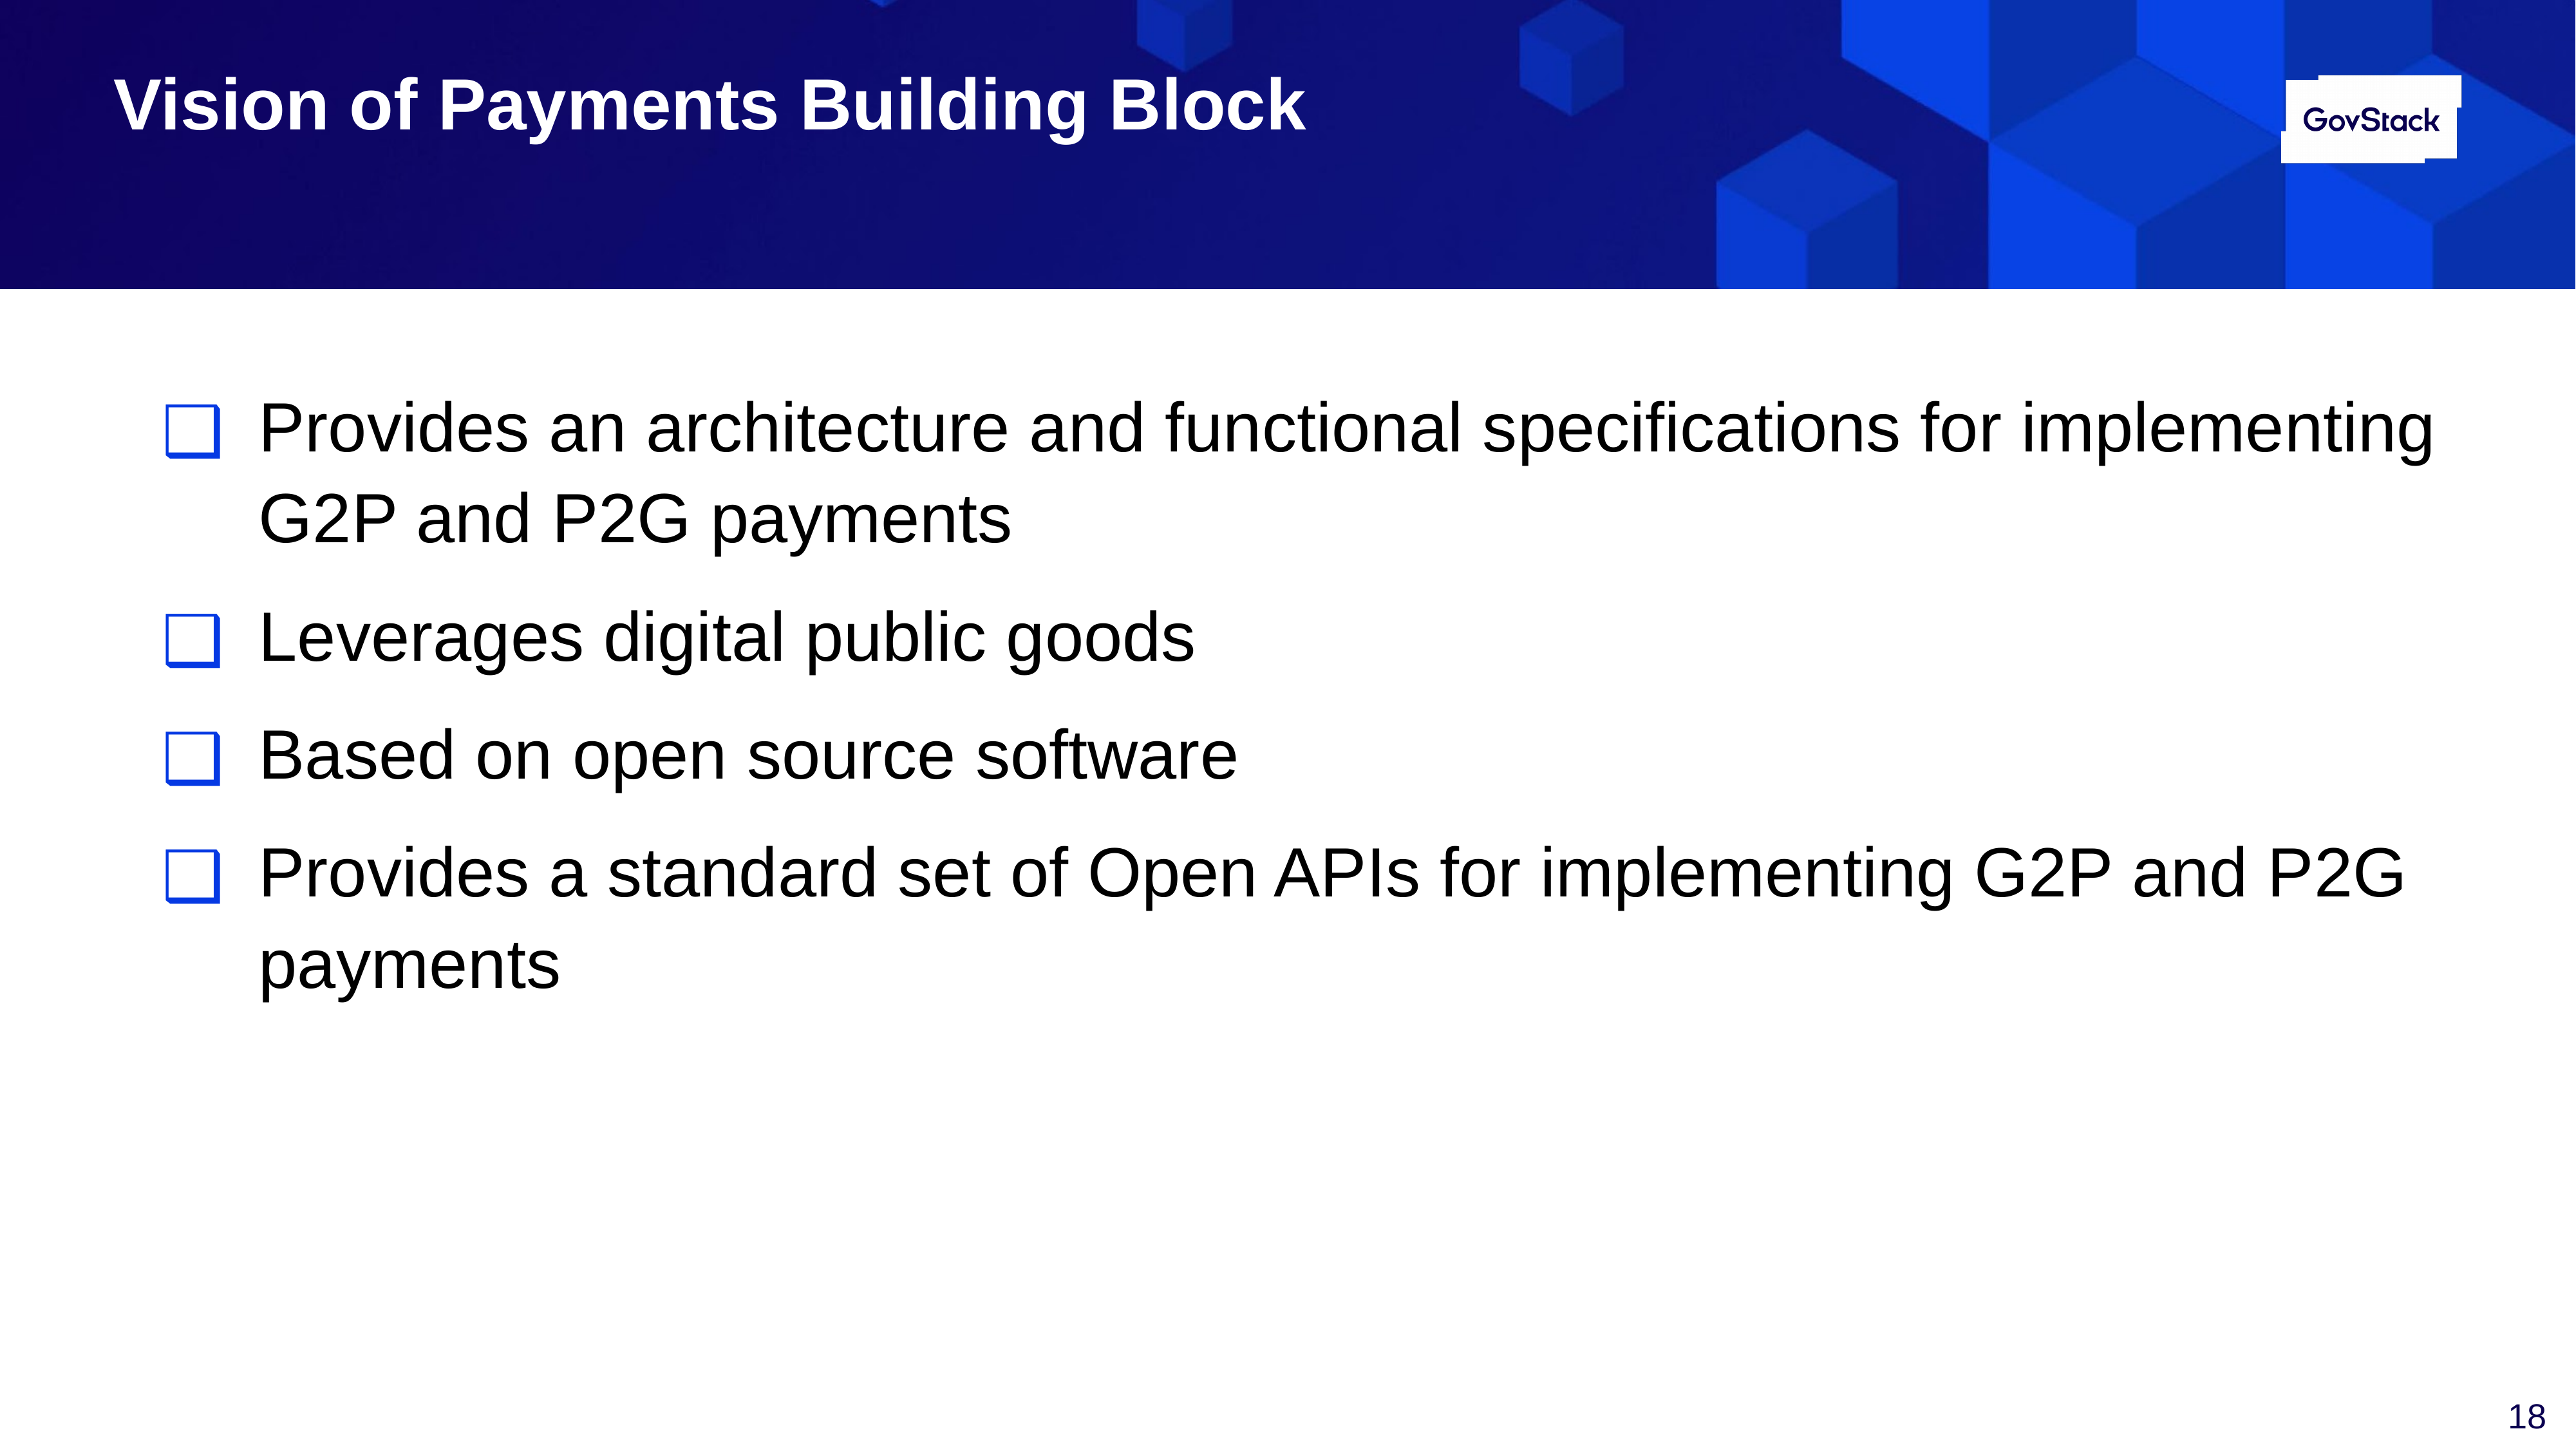

# Vision of Payments Building Block
Provides an architecture and functional specifications for implementing G2P and P2G payments
Leverages digital public goods
Based on open source software
Provides a standard set of Open APIs for implementing G2P and P2G payments

18